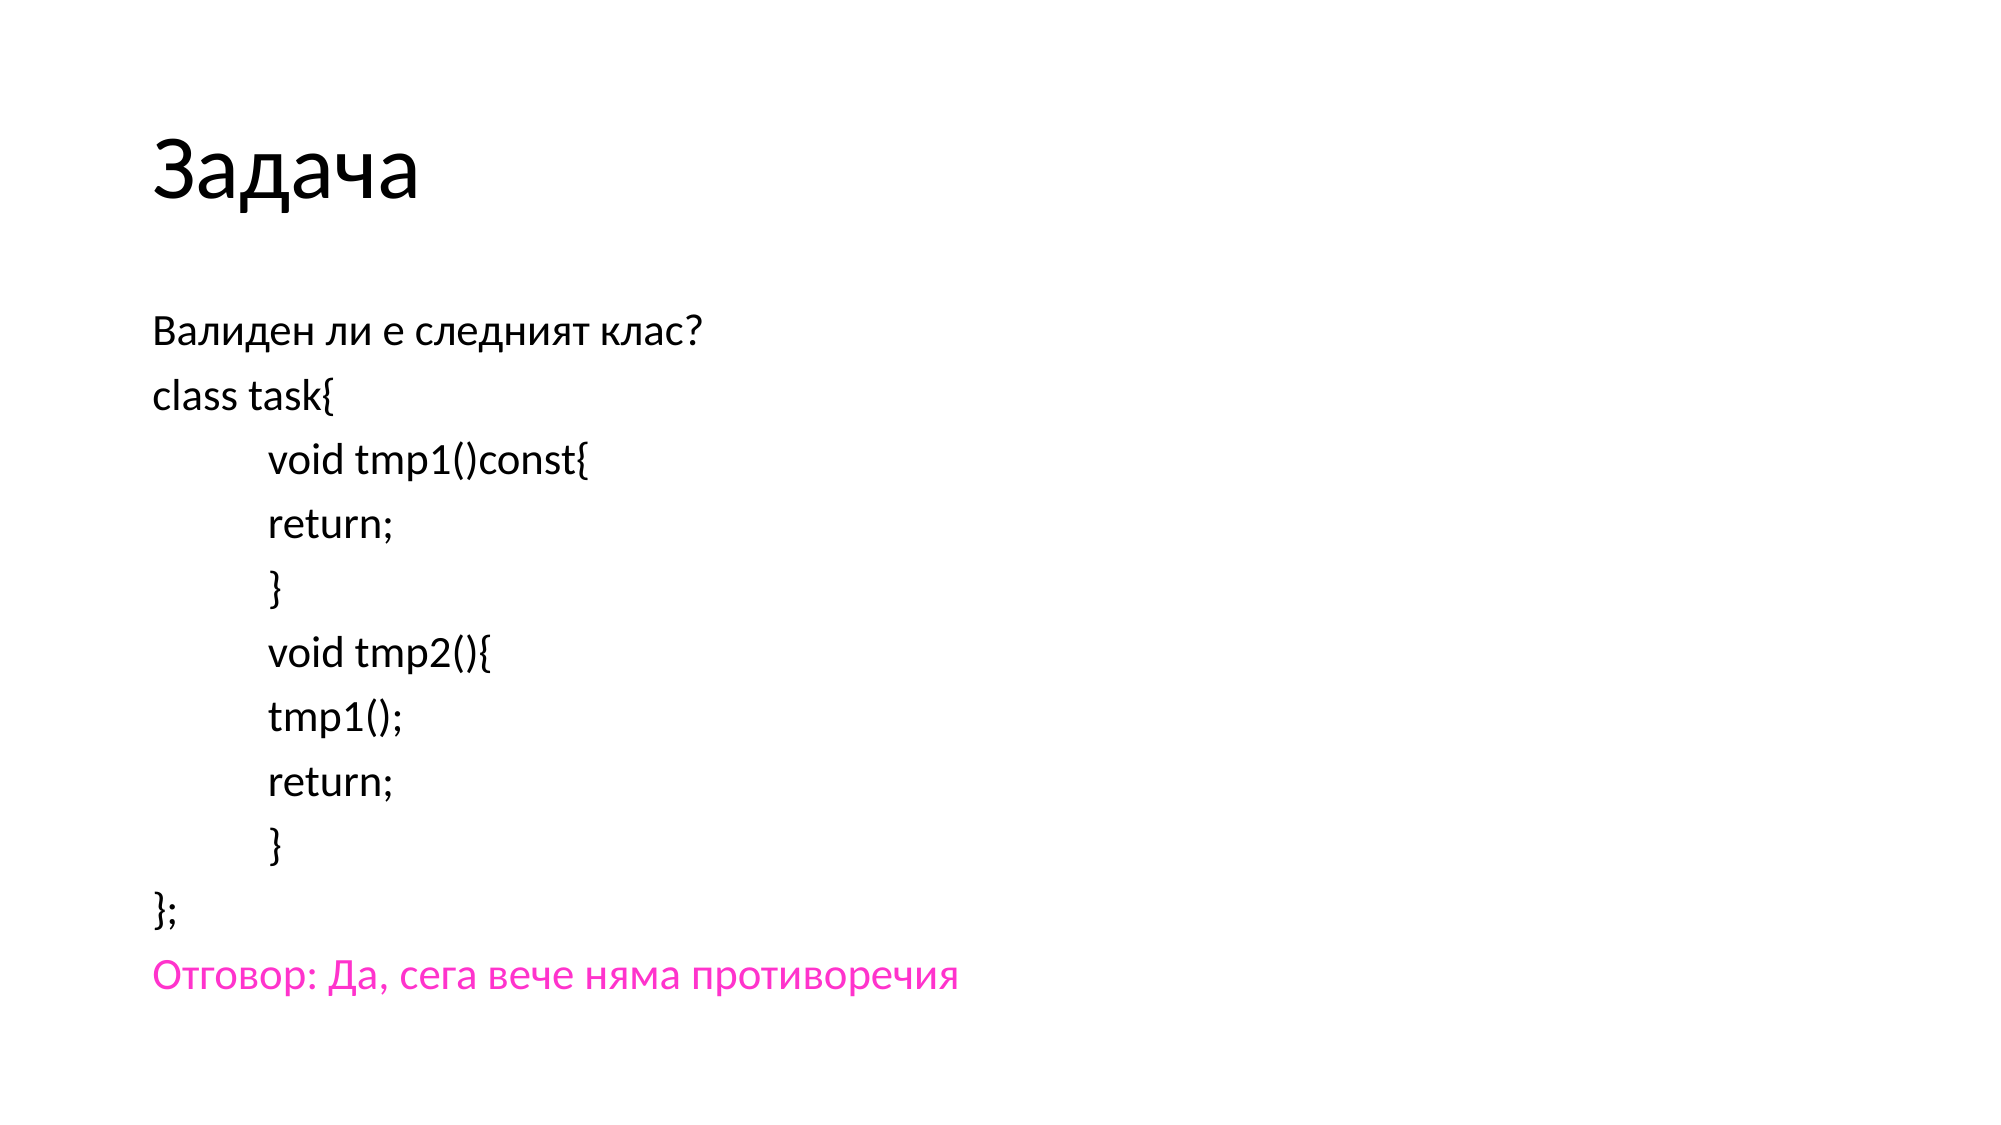

# Задача
Валиден ли е следният клас?
class task{
	void tmp1()const{
		return;
	}
	void tmp2(){
		tmp1();
		return;
	}
};
Отговор: Да, сега вече няма противоречия